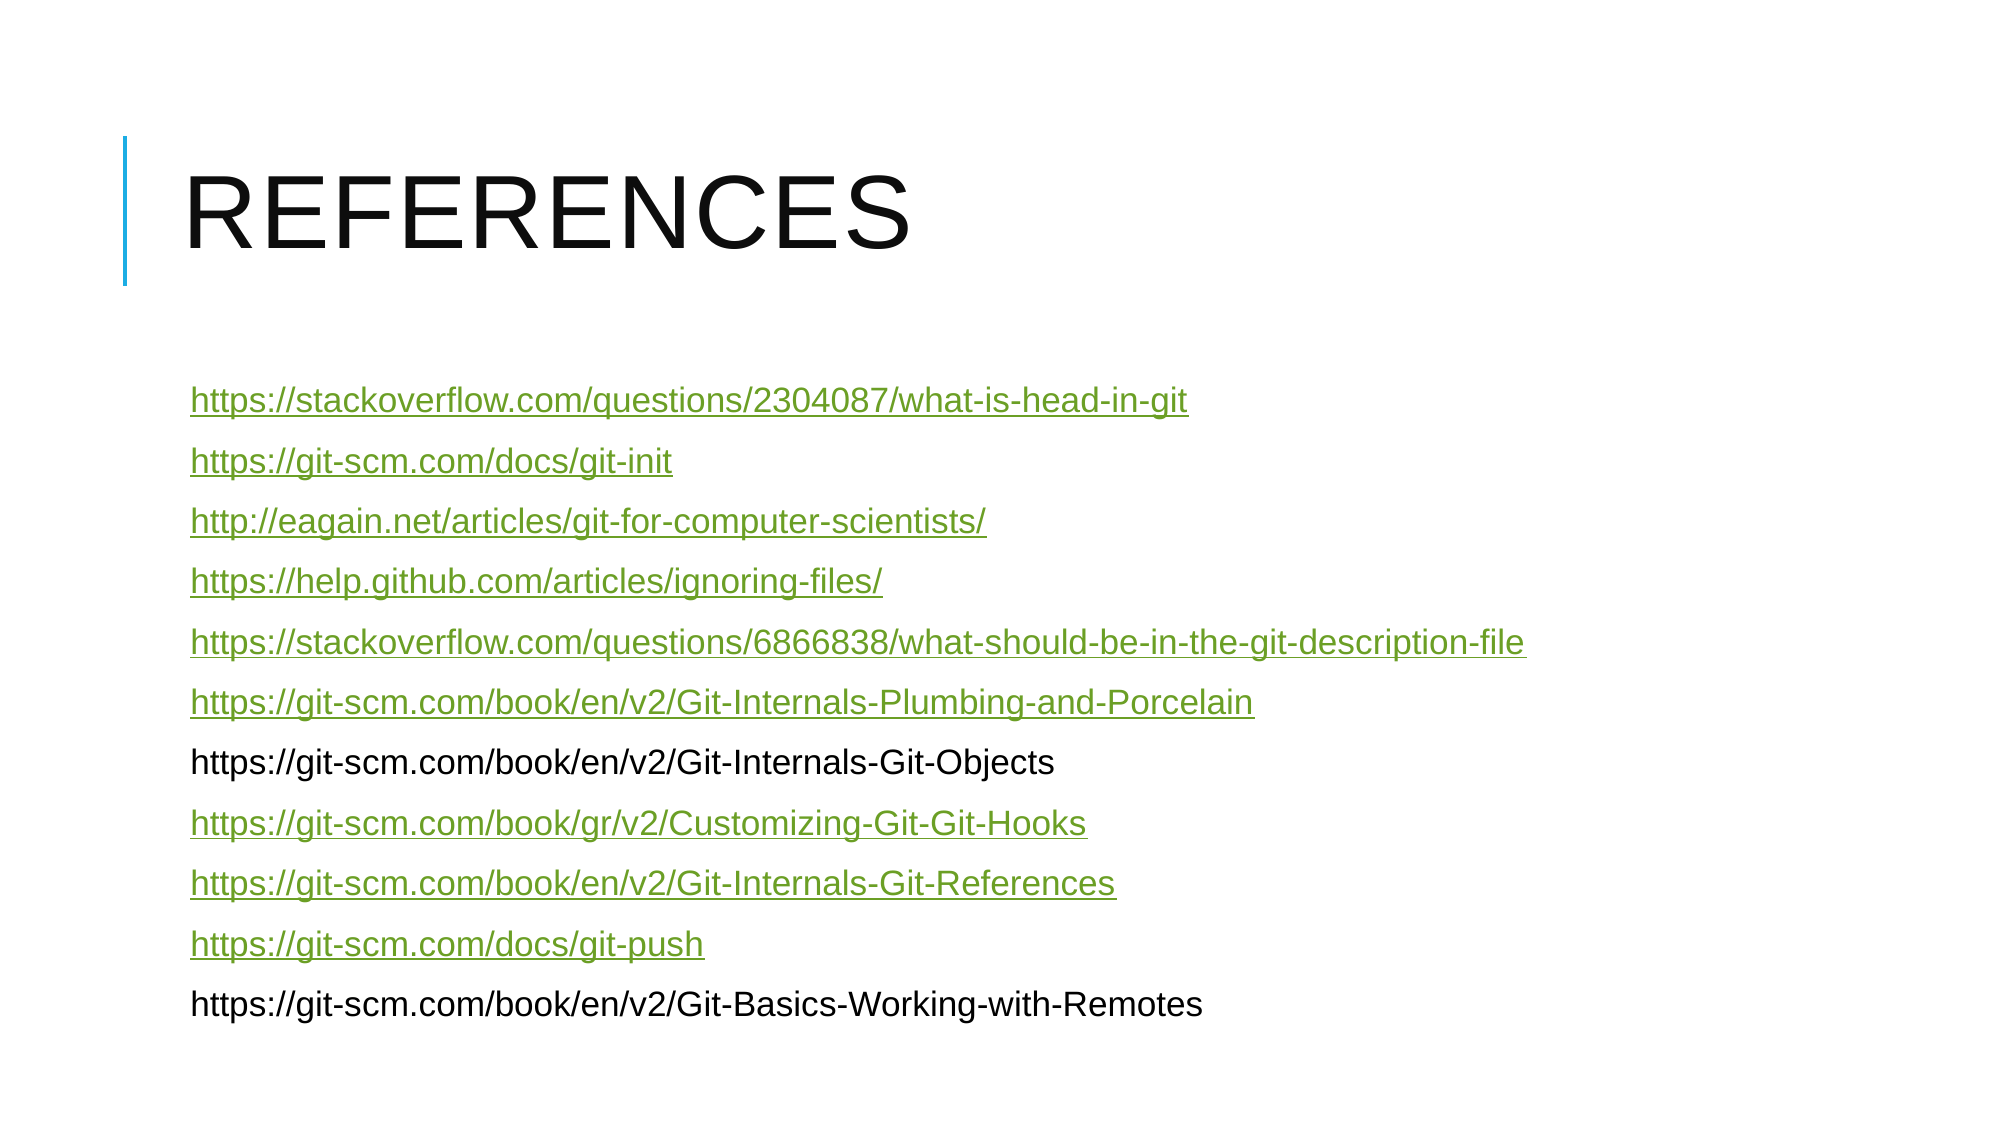

# References
https://stackoverflow.com/questions/2304087/what-is-head-in-git
https://git-scm.com/docs/git-init
http://eagain.net/articles/git-for-computer-scientists/
https://help.github.com/articles/ignoring-files/
https://stackoverflow.com/questions/6866838/what-should-be-in-the-git-description-file
https://git-scm.com/book/en/v2/Git-Internals-Plumbing-and-Porcelain
https://git-scm.com/book/en/v2/Git-Internals-Git-Objects
https://git-scm.com/book/gr/v2/Customizing-Git-Git-Hooks
https://git-scm.com/book/en/v2/Git-Internals-Git-References
https://git-scm.com/docs/git-push
https://git-scm.com/book/en/v2/Git-Basics-Working-with-Remotes